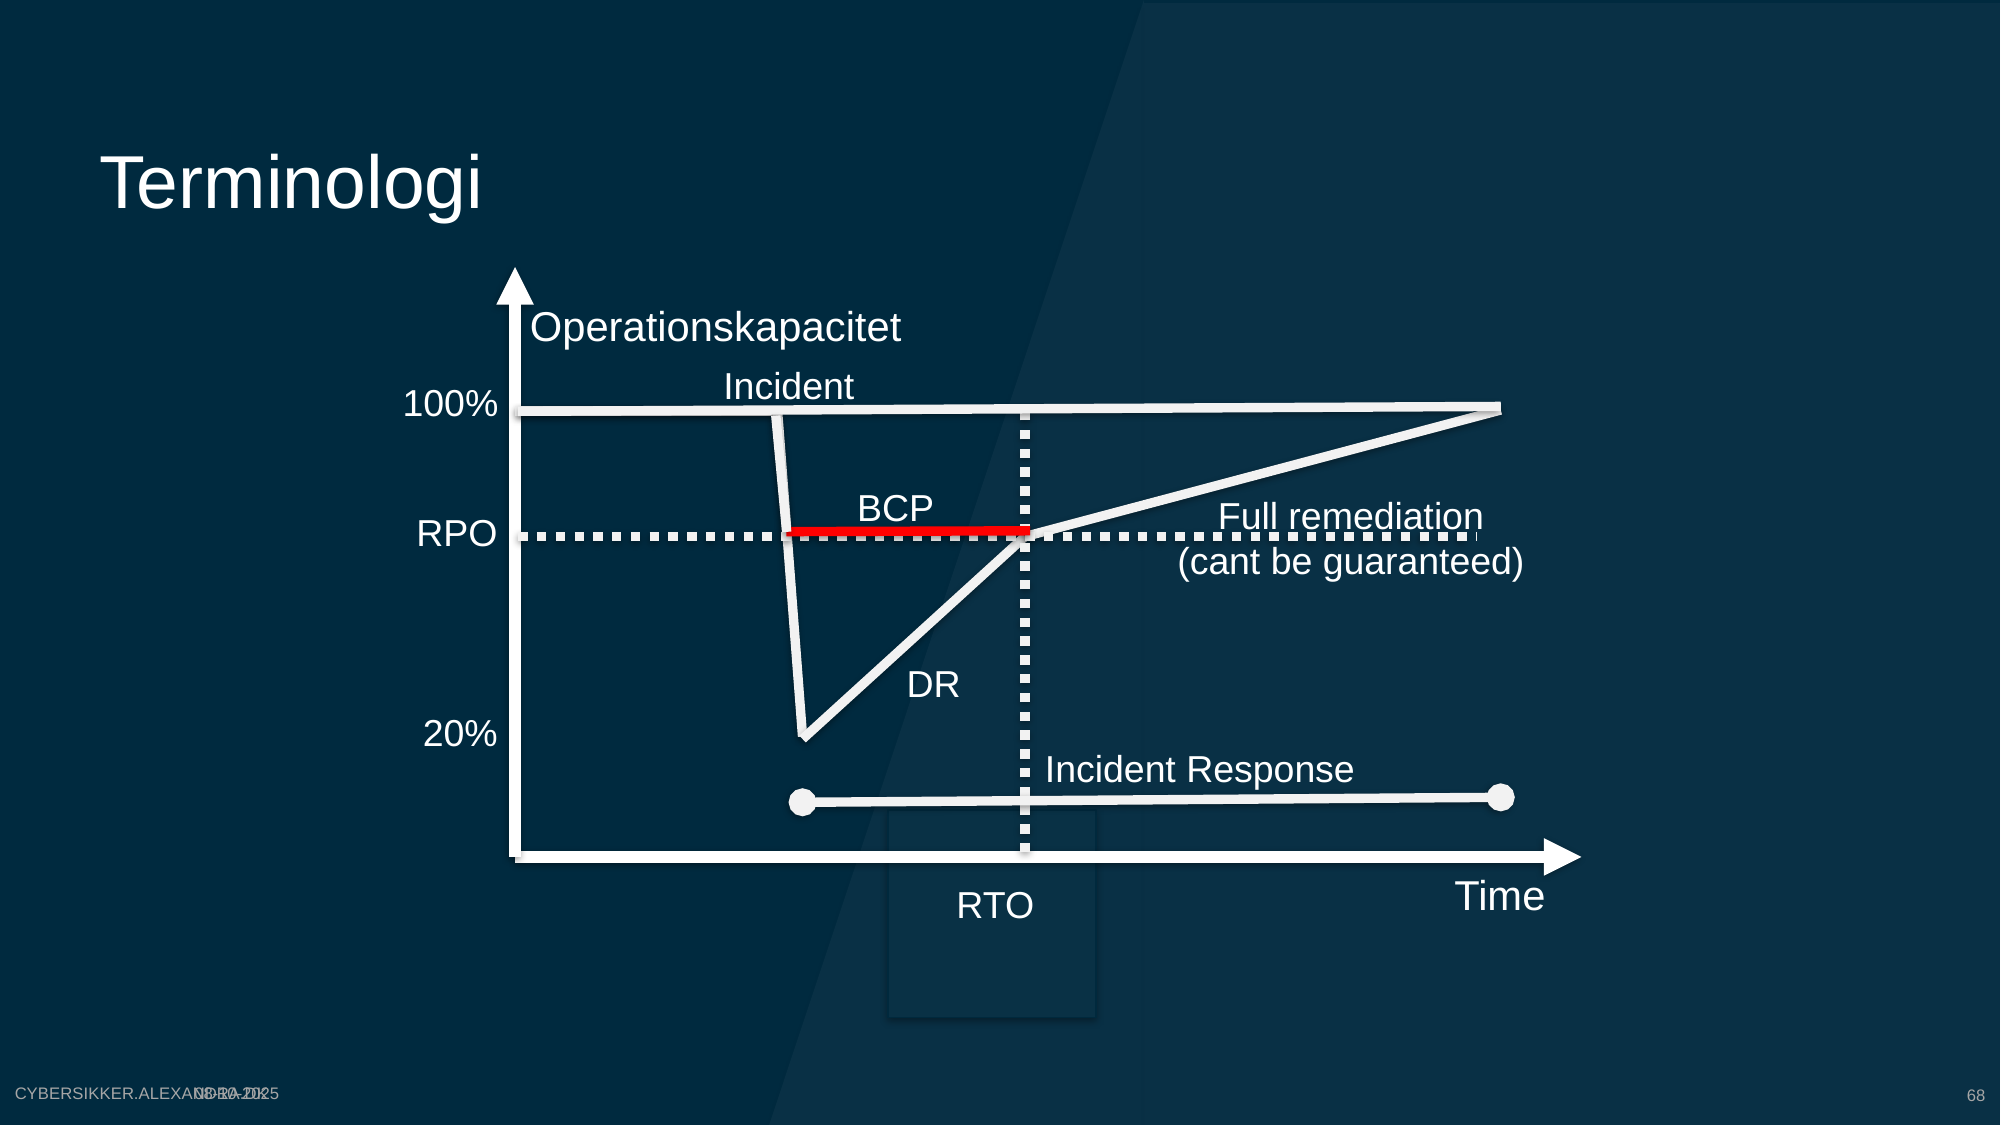

# Terminologi
Operationskapacitet
Incident
100%
BCP
Full remediation
(cant be guaranteed)
RPO
DR
20%
Incident Response

Time
RTO
08-10-2025
cybersikker.alexandra.dk
68